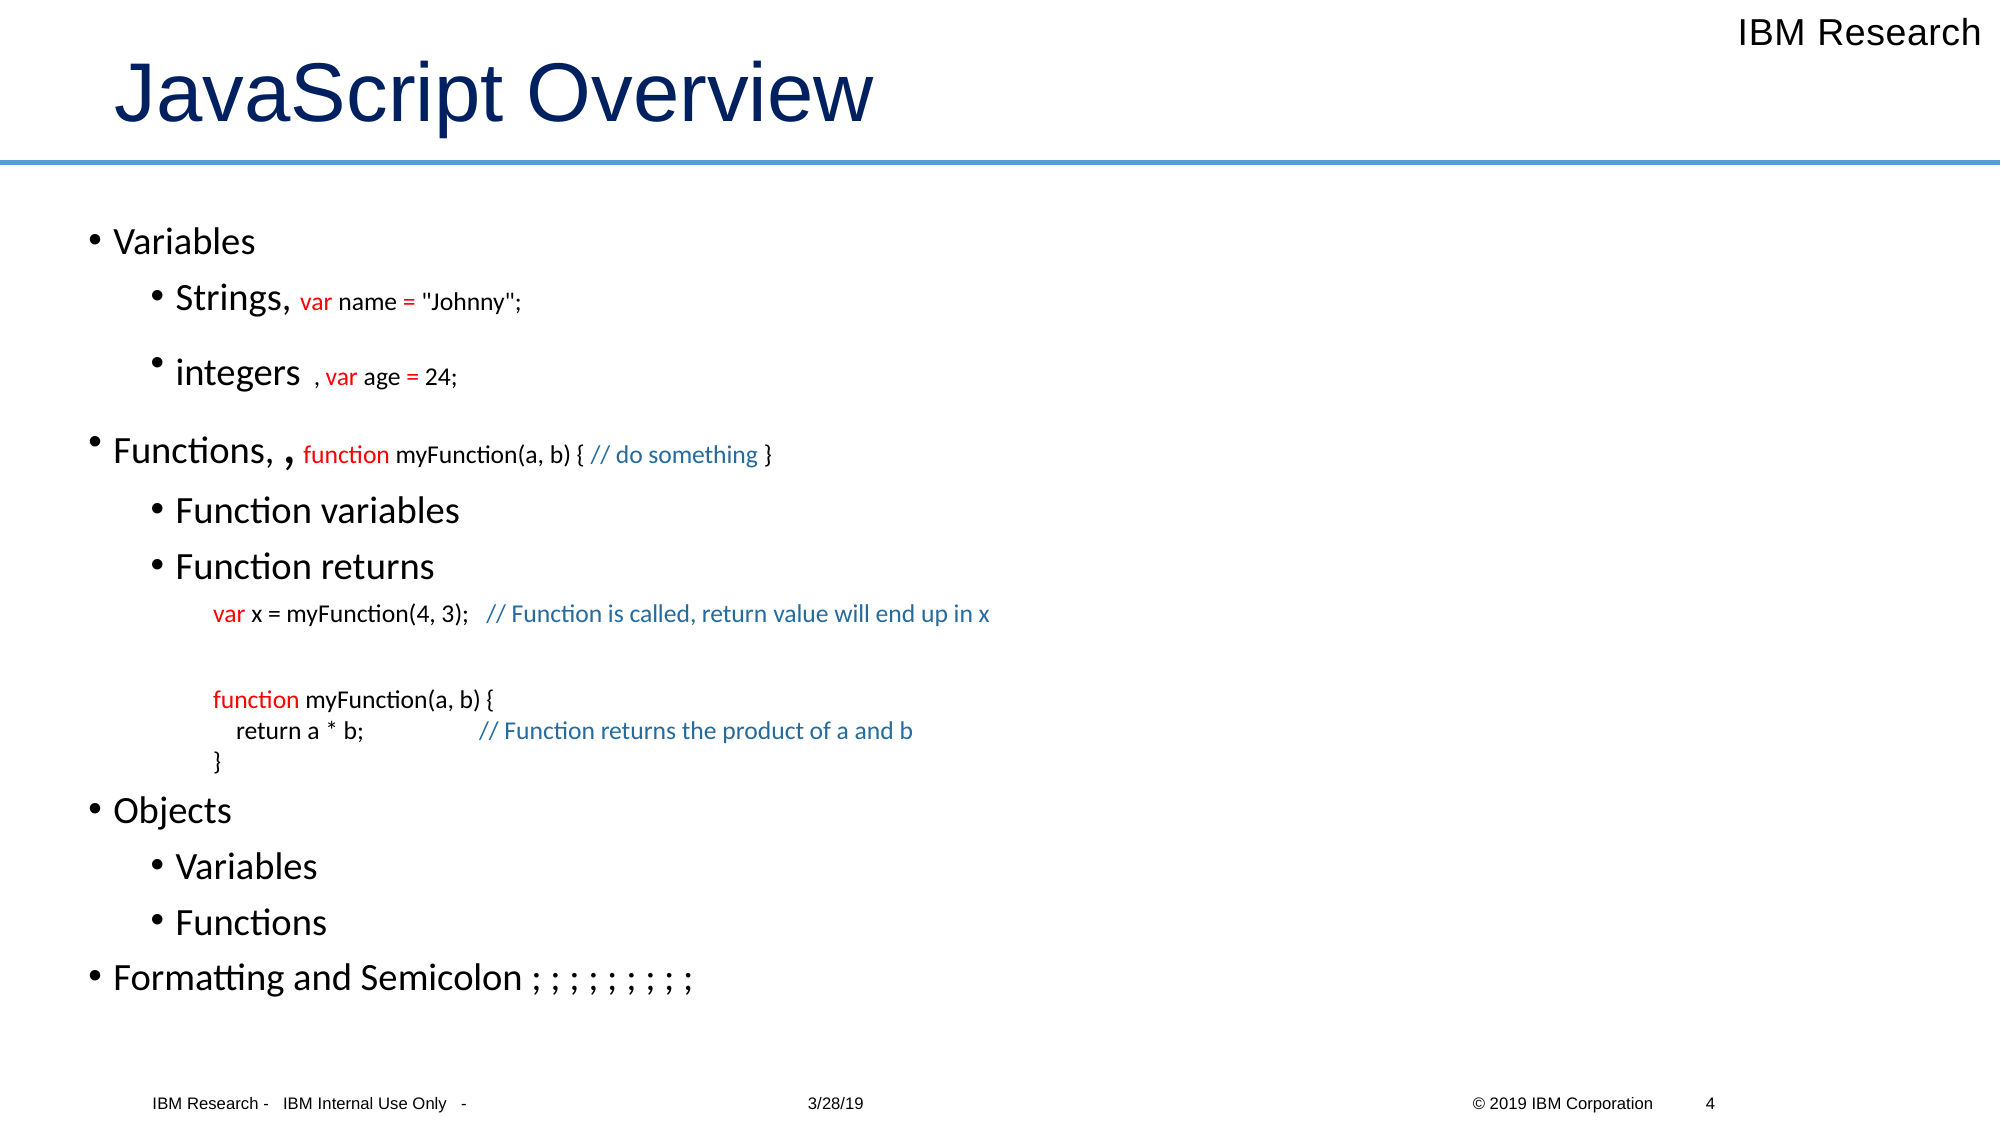

# JavaScript Overview
Variables
Strings, var name = "Johnny";
integers , var age = 24;
Functions, , function myFunction(a, b) { // do something }
Function variables
Function returns
var x = myFunction(4, 3);   // Function is called, return value will end up in x
function myFunction(a, b) {
    return a * b;                    // Function returns the product of a and b
}
Objects
Variables
Functions
Formatting and Semicolon ; ; ; ; ; ; ; ; ;